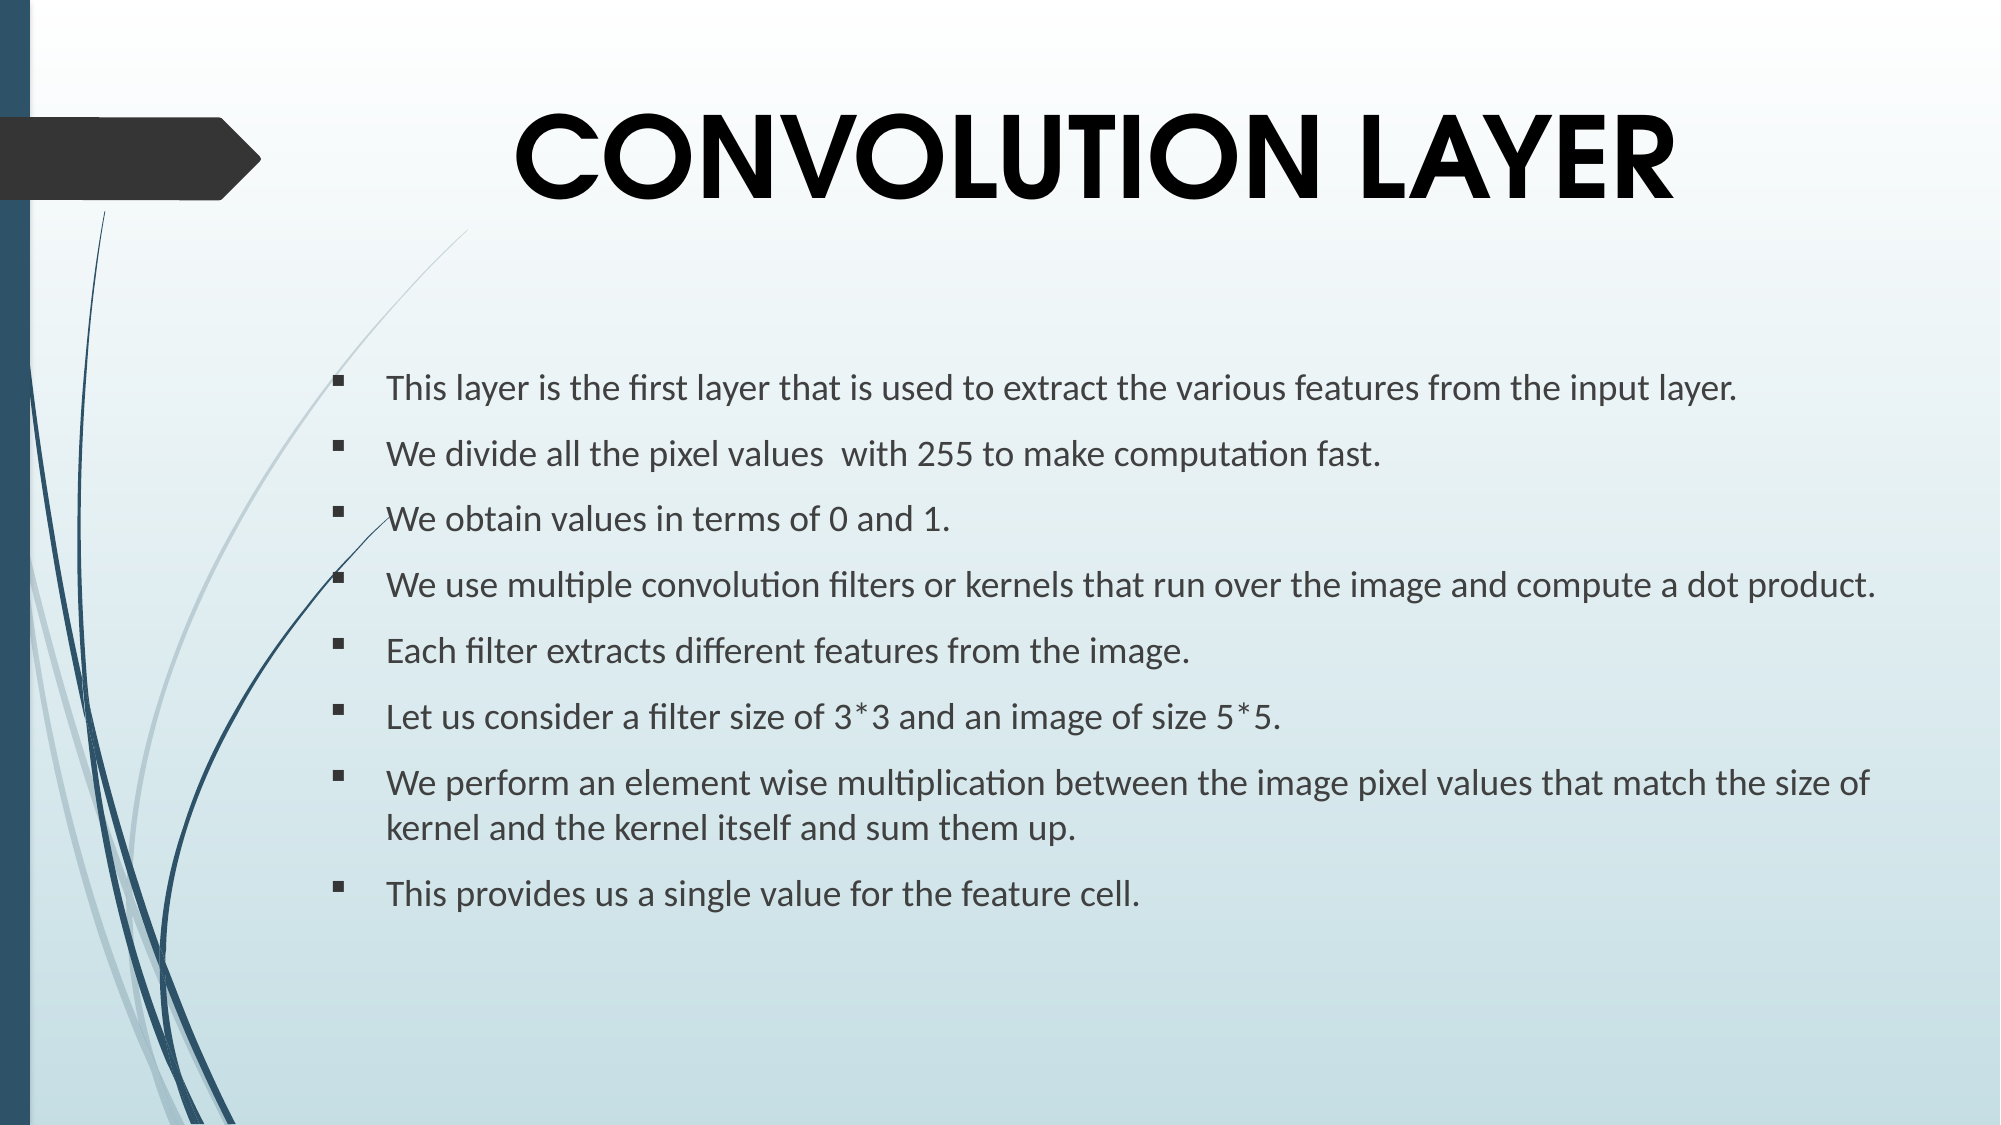

CONVOLUTION LAYER

This layer is the first layer that is used to extract the various features from the input layer.
We divide all the pixel values  with 255 to make computation fast.
We obtain values in terms of 0 and 1.
We use multiple convolution filters or kernels that run over the image and compute a dot product.
Each filter extracts different features from the image.
Let us consider a filter size of 3*3 and an image of size 5*5.
We perform an element wise multiplication between the image pixel values that match the size of kernel and the kernel itself and sum them up.
This provides us a single value for the feature cell.